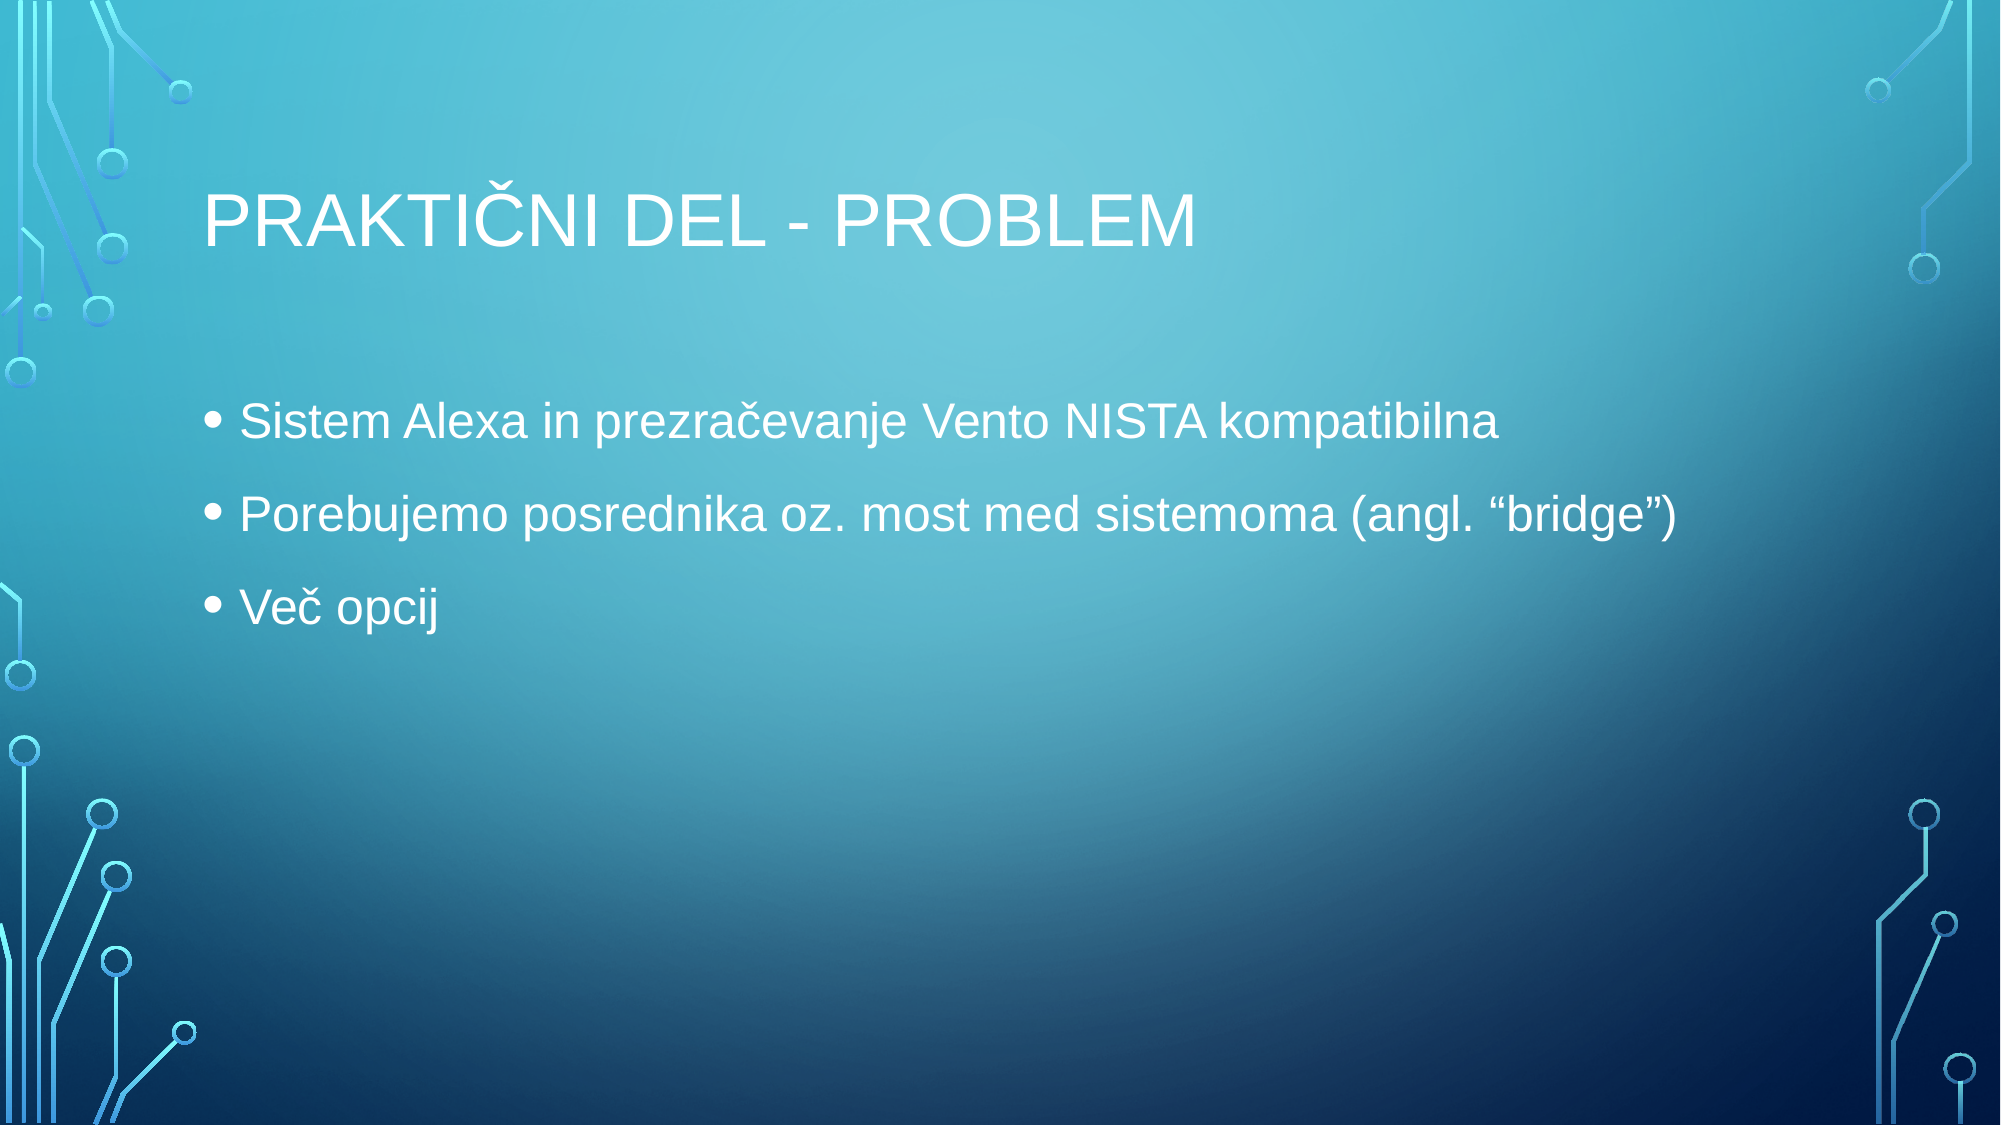

# PRAktični del - Problem
Sistem Alexa in prezračevanje Vento NISTA kompatibilna
Porebujemo posrednika oz. most med sistemoma (angl. “bridge”)
Več opcij